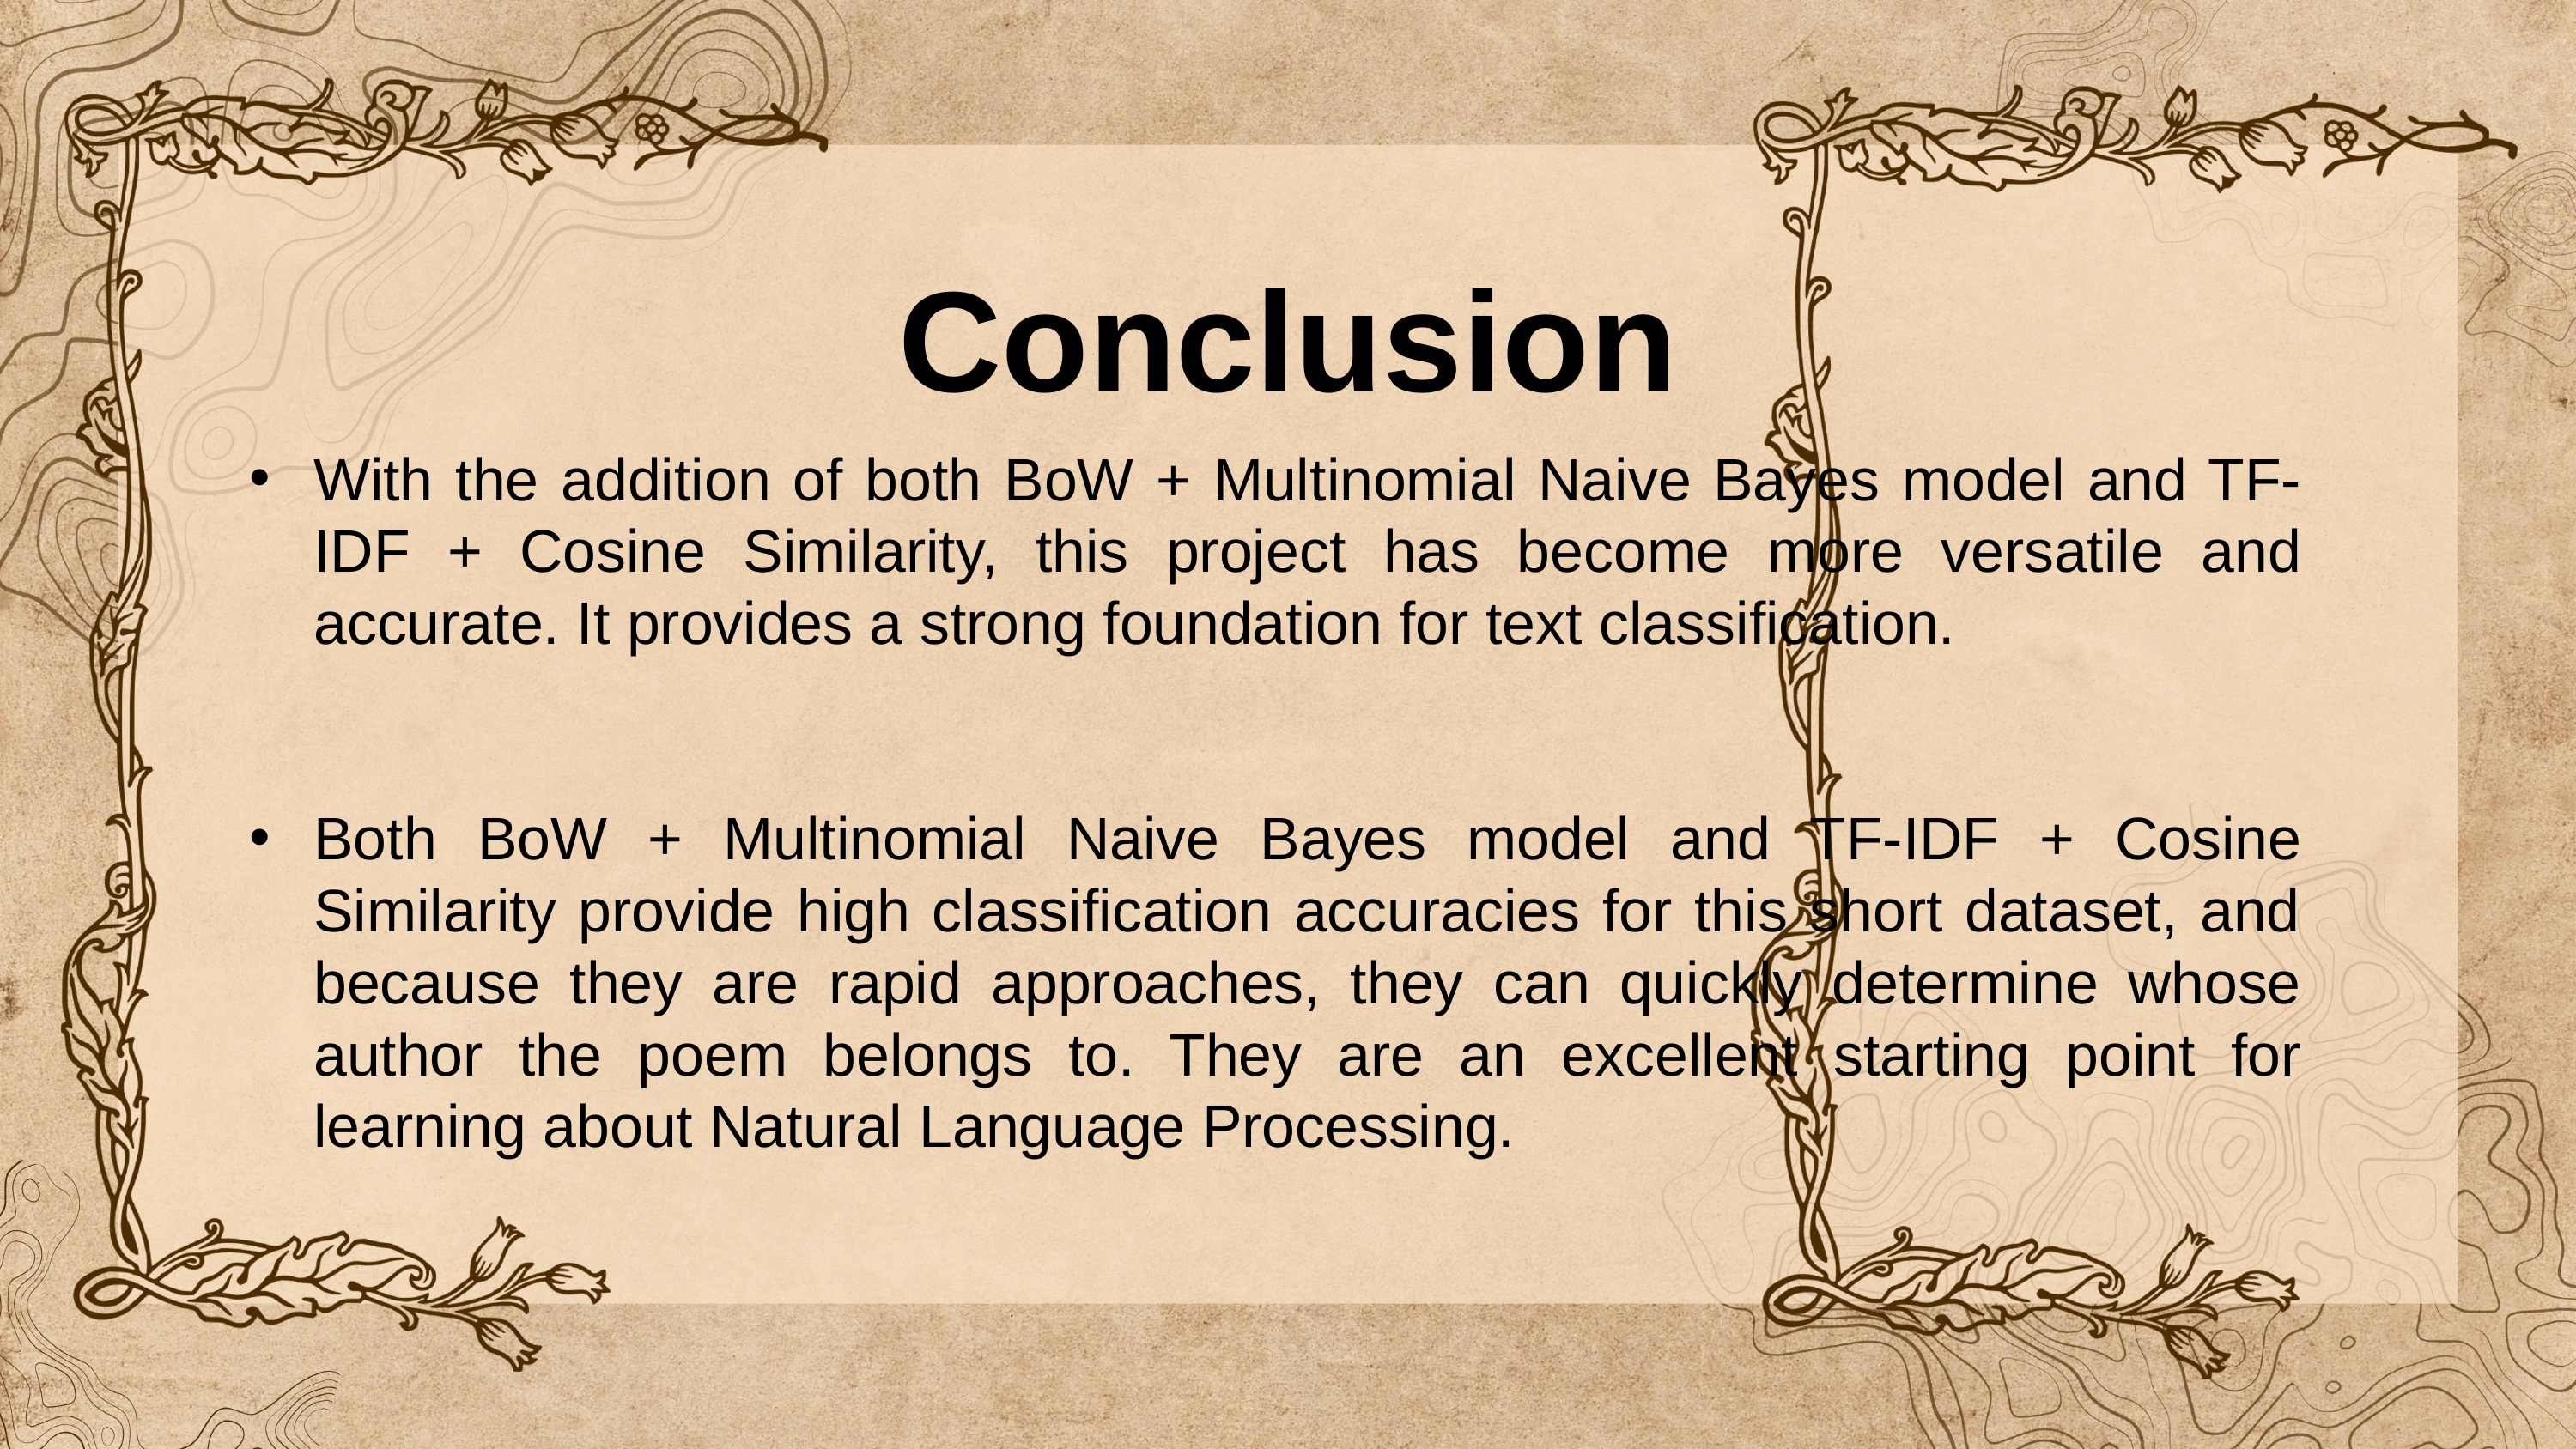

Conclusion
With the addition of both BoW + Multinomial Naive Bayes model and TF-IDF + Cosine Similarity, this project has become more versatile and accurate. It provides a strong foundation for text classification.

Both BoW + Multinomial Naive Bayes model and TF-IDF + Cosine Similarity provide high classification accuracies for this short dataset, and because they are rapid approaches, they can quickly determine whose author the poem belongs to. They are an excellent starting point for learning about Natural Language Processing.